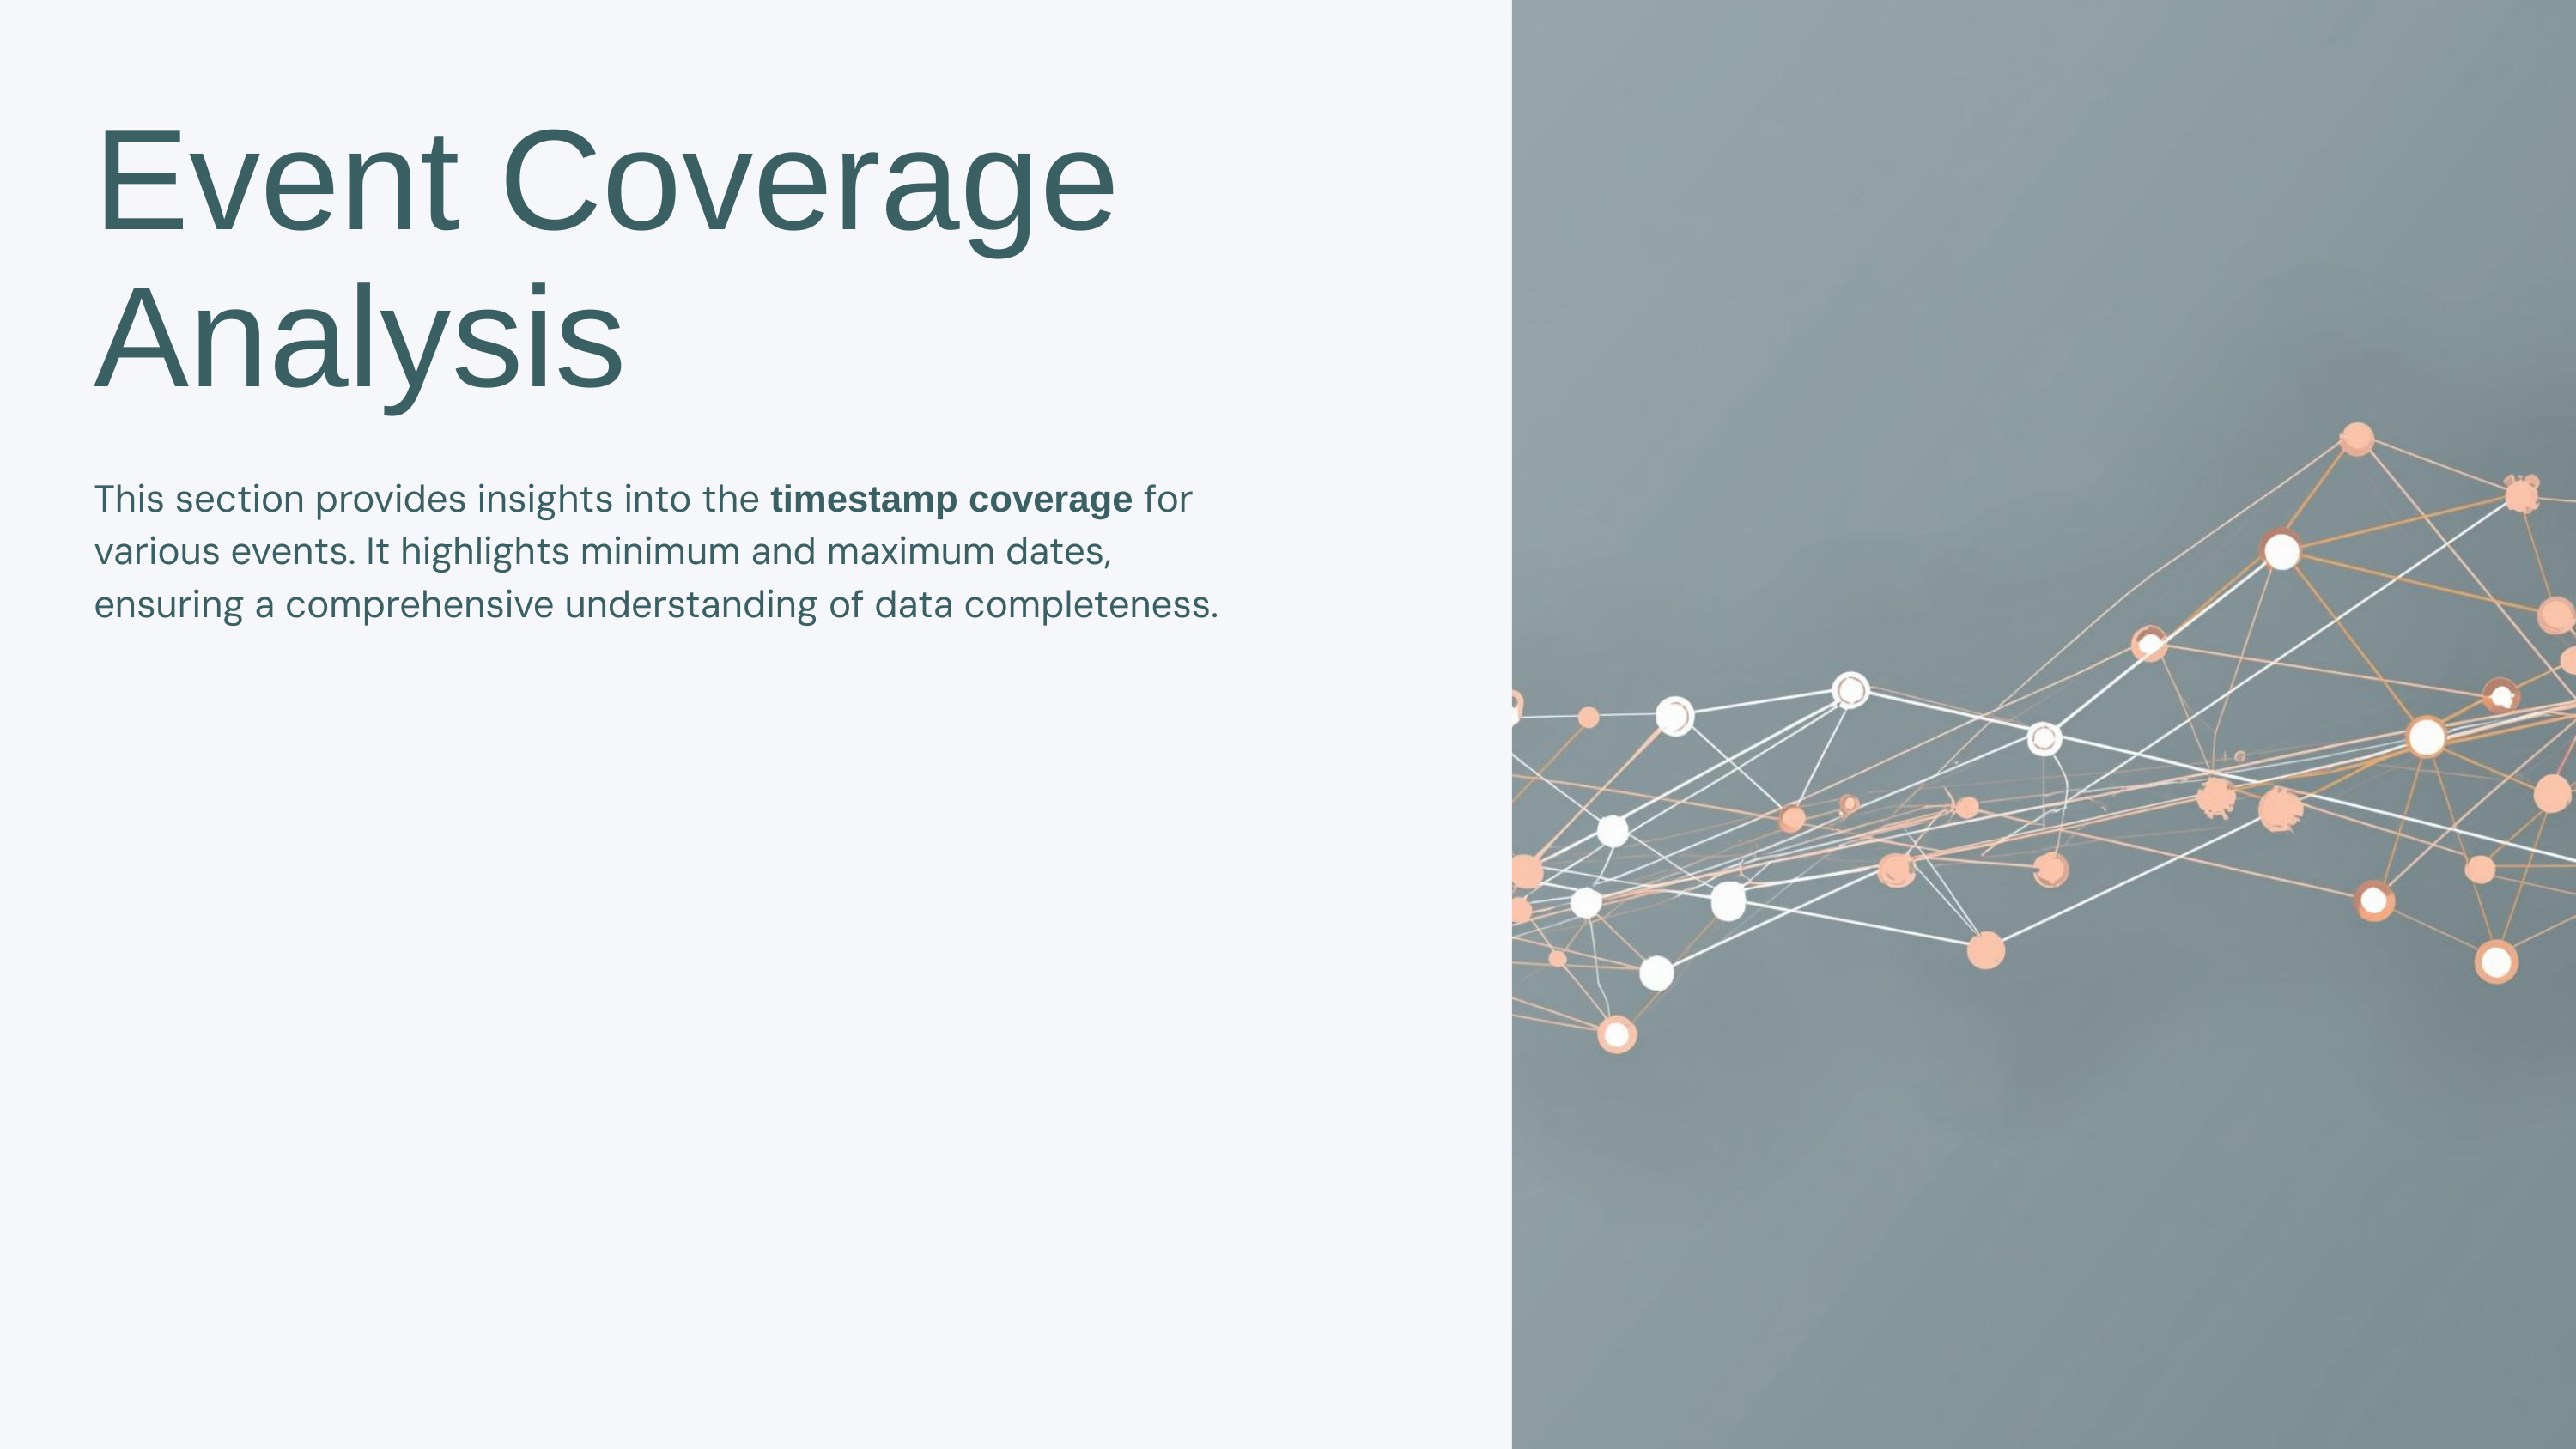

Event Coverage Analysis
This section provides insights into the timestamp coverage for various events. It highlights minimum and maximum dates, ensuring a comprehensive understanding of data completeness.